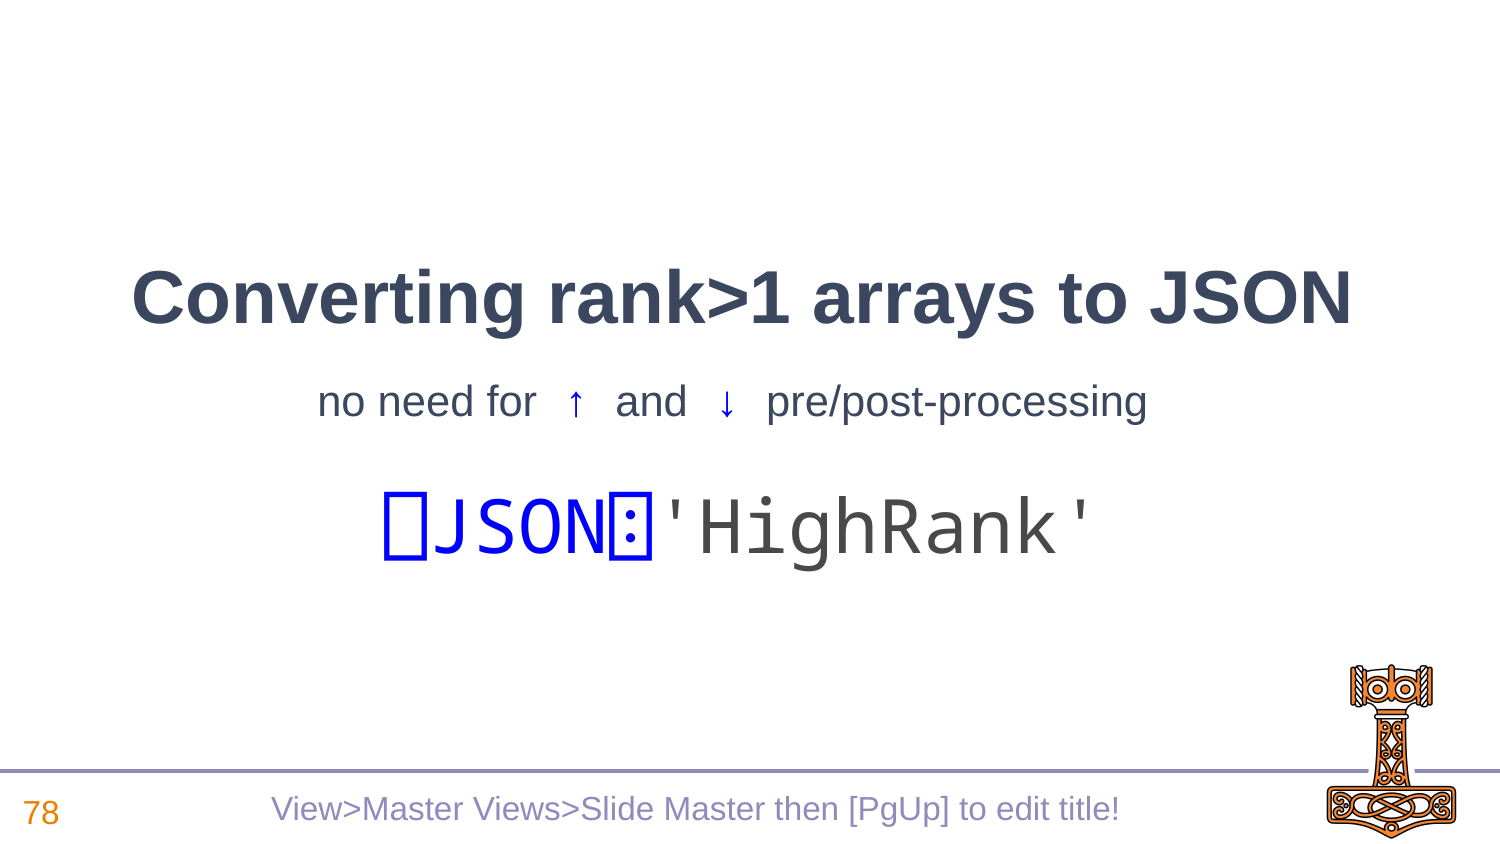

Converting rank>1 arrays to JSON
no need for ↑ and ↓ pre/post-processing
⎕JSON⍠'HighRank'